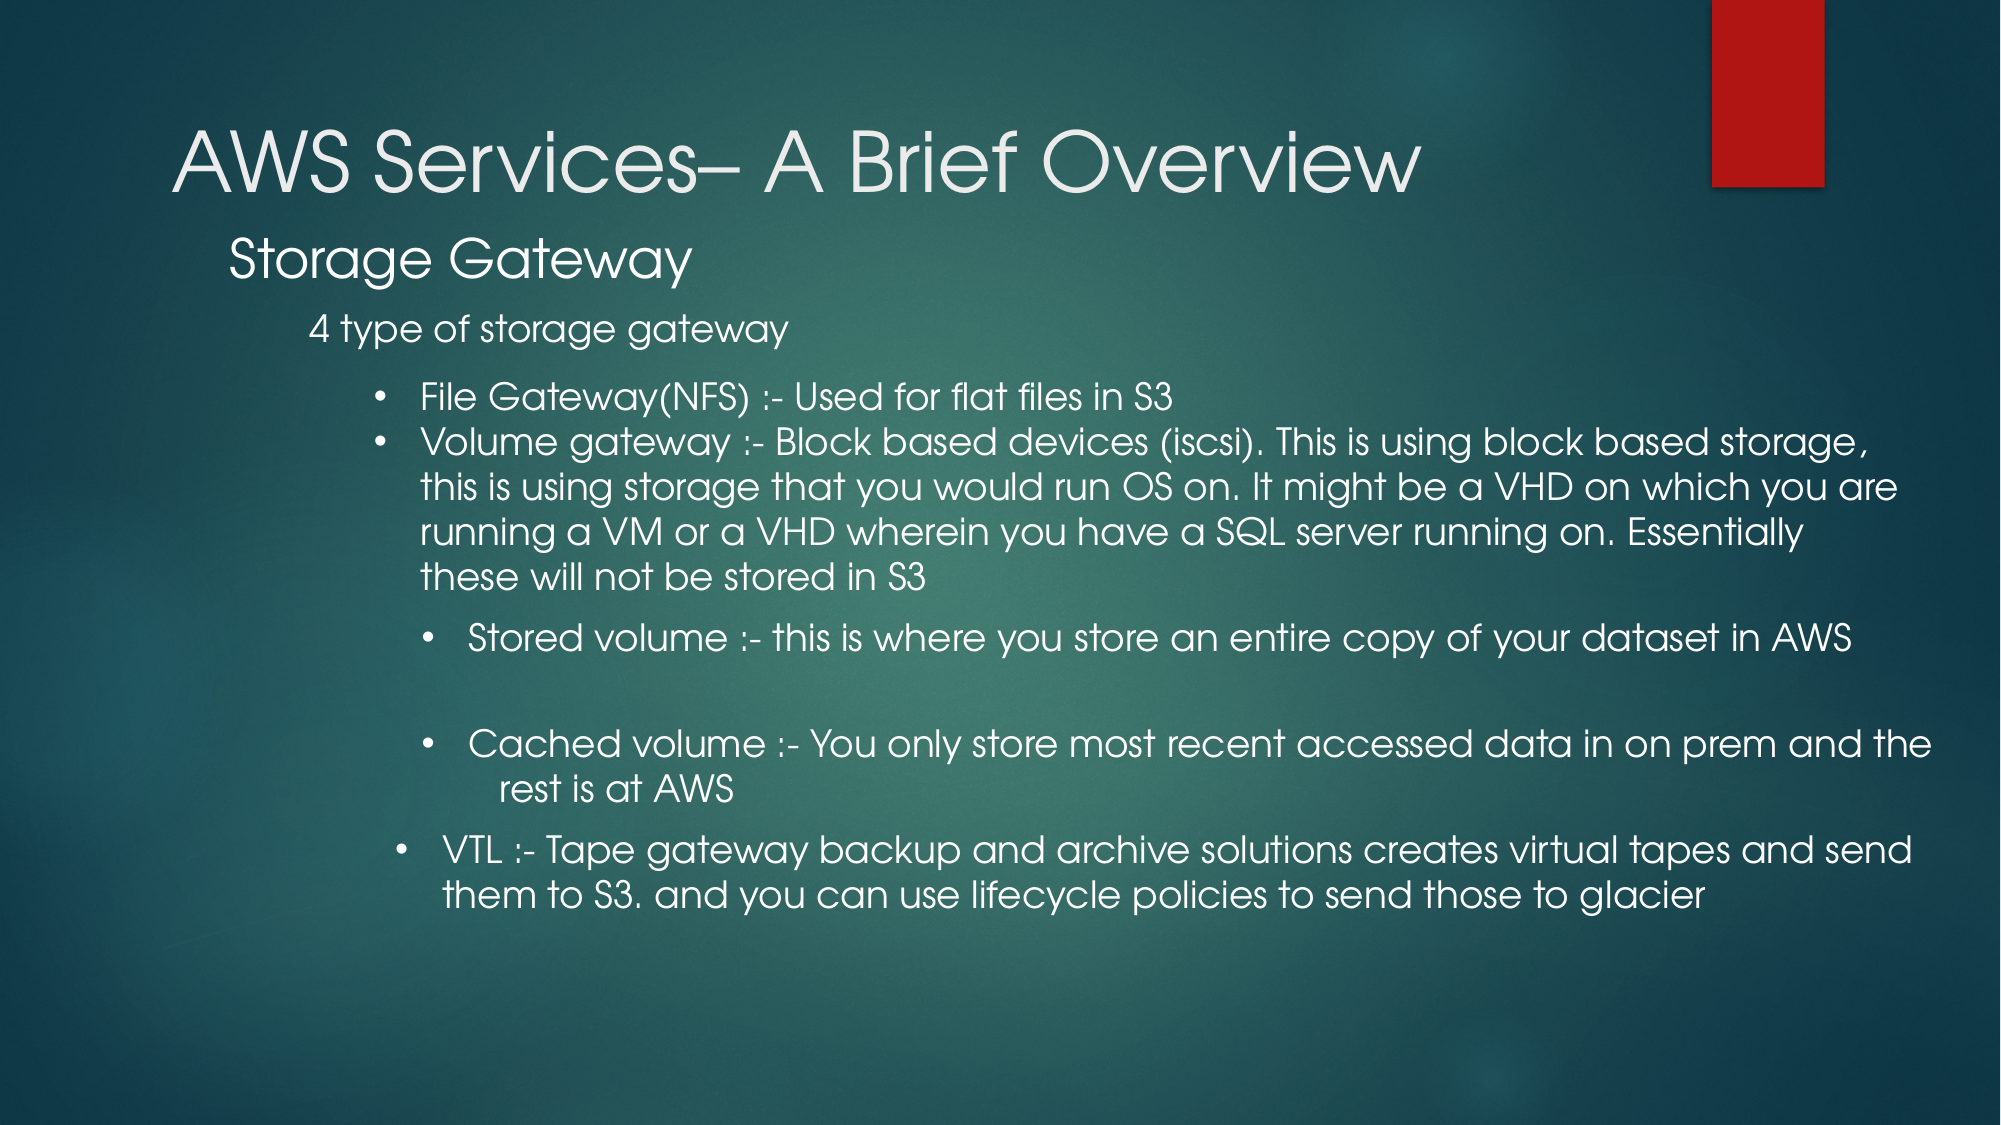

# AWS Services– A Brief Overview
Storage Gateway
4 type of storage gateway
File Gateway(NFS) :- Used for flat files in S3
Volume gateway :- Block based devices (iscsi). This is using block based storage, this is using storage that you would run OS on. It might be a VHD on which you are running a VM or a VHD wherein you have a SQL server running on. Essentially these will not be stored in S3
Stored volume :- this is where you store an entire copy of your dataset in AWS
Cached volume :- You only store most recent accessed data in on prem and the     rest is at AWS
VTL :- Tape gateway backup and archive solutions creates virtual tapes and send them to S3. and you can use lifecycle policies to send those to glacier